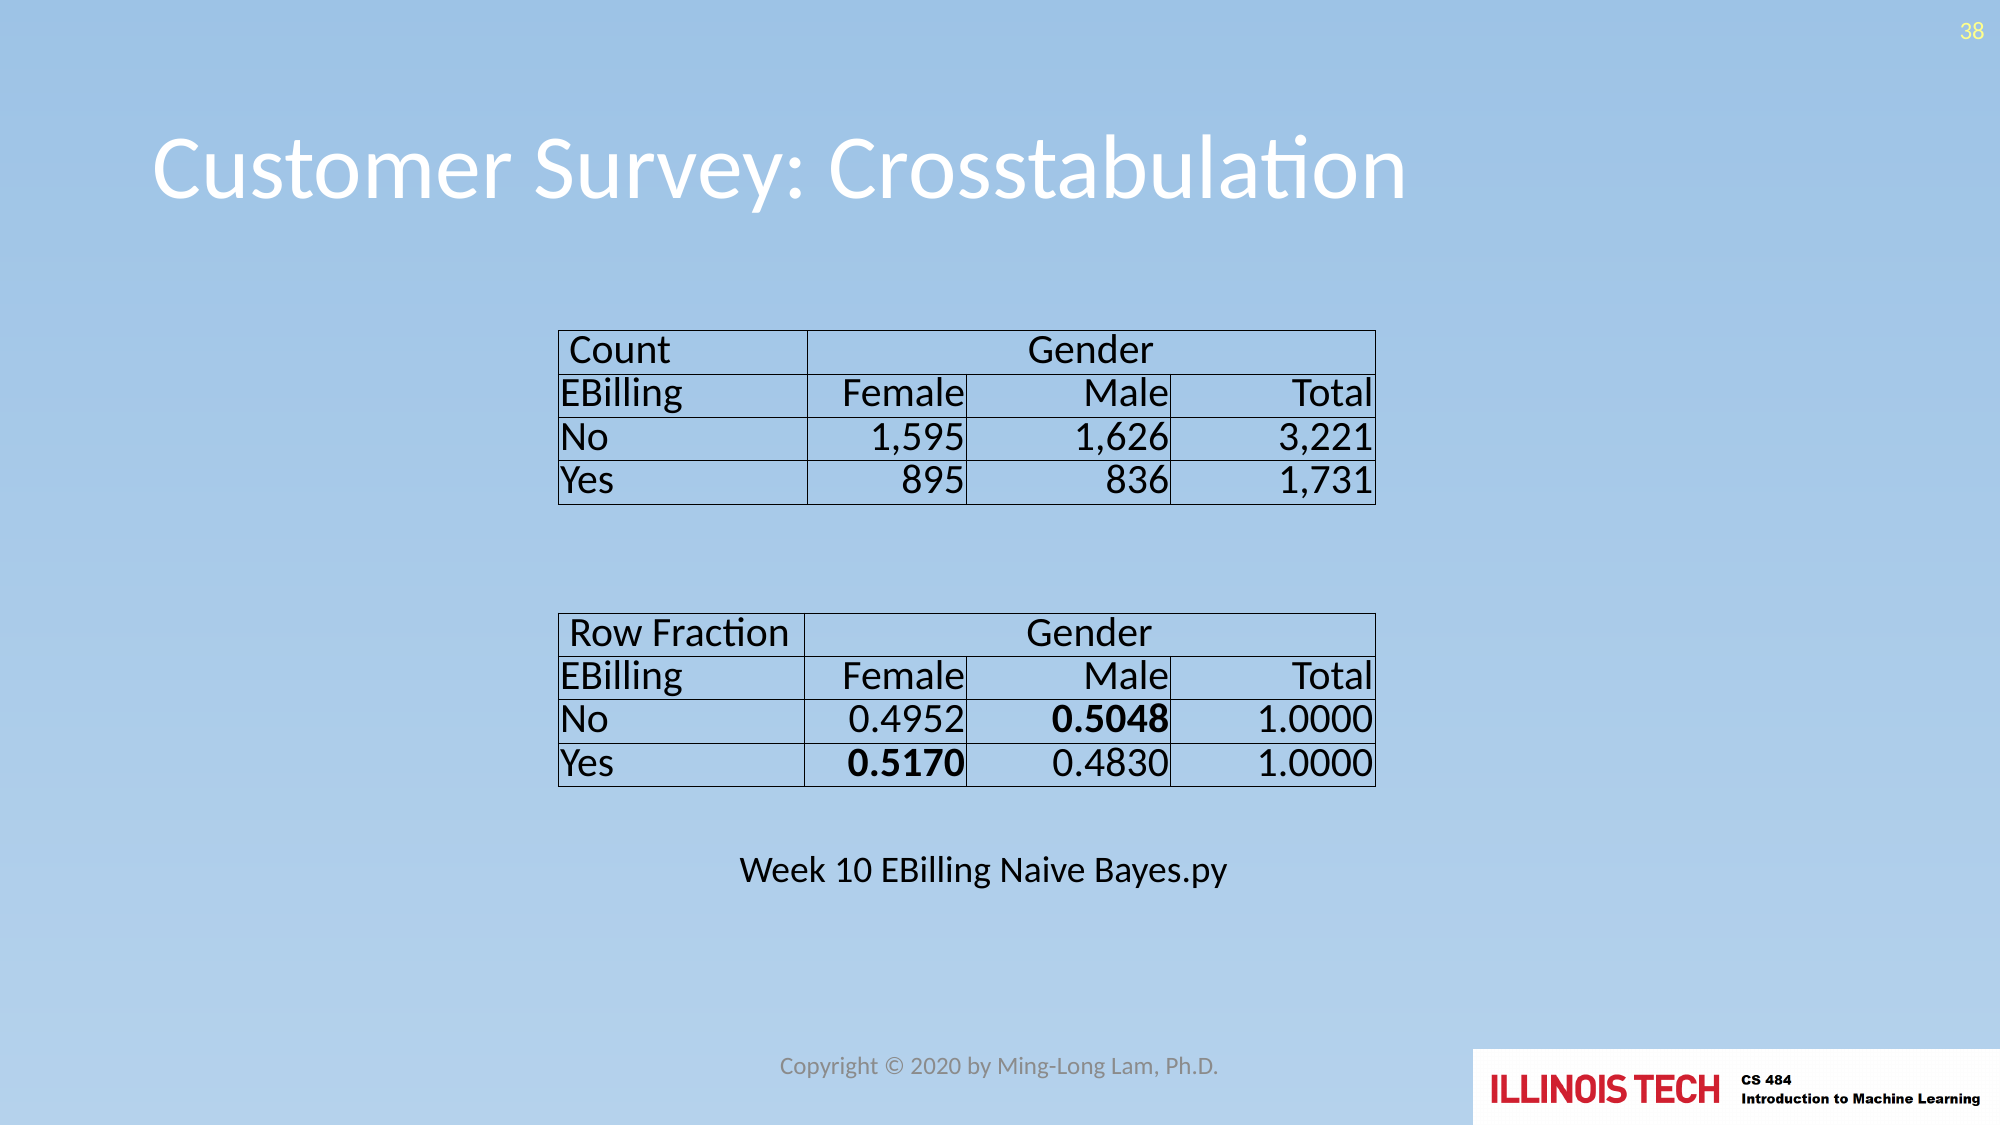

38
# Customer Survey: Crosstabulation
| Count | Gender |  |  |
| --- | --- | --- | --- |
| EBilling | Female | Male | Total |
| No | 1,595 | 1,626 | 3,221 |
| Yes | 895 | 836 | 1,731 |
| Row Fraction | Gender |  |  |
| --- | --- | --- | --- |
| EBilling | Female | Male | Total |
| No | 0.4952 | 0.5048 | 1.0000 |
| Yes | 0.5170 | 0.4830 | 1.0000 |
Week 10 EBilling Naive Bayes.py
Copyright © 2020 by Ming-Long Lam, Ph.D.